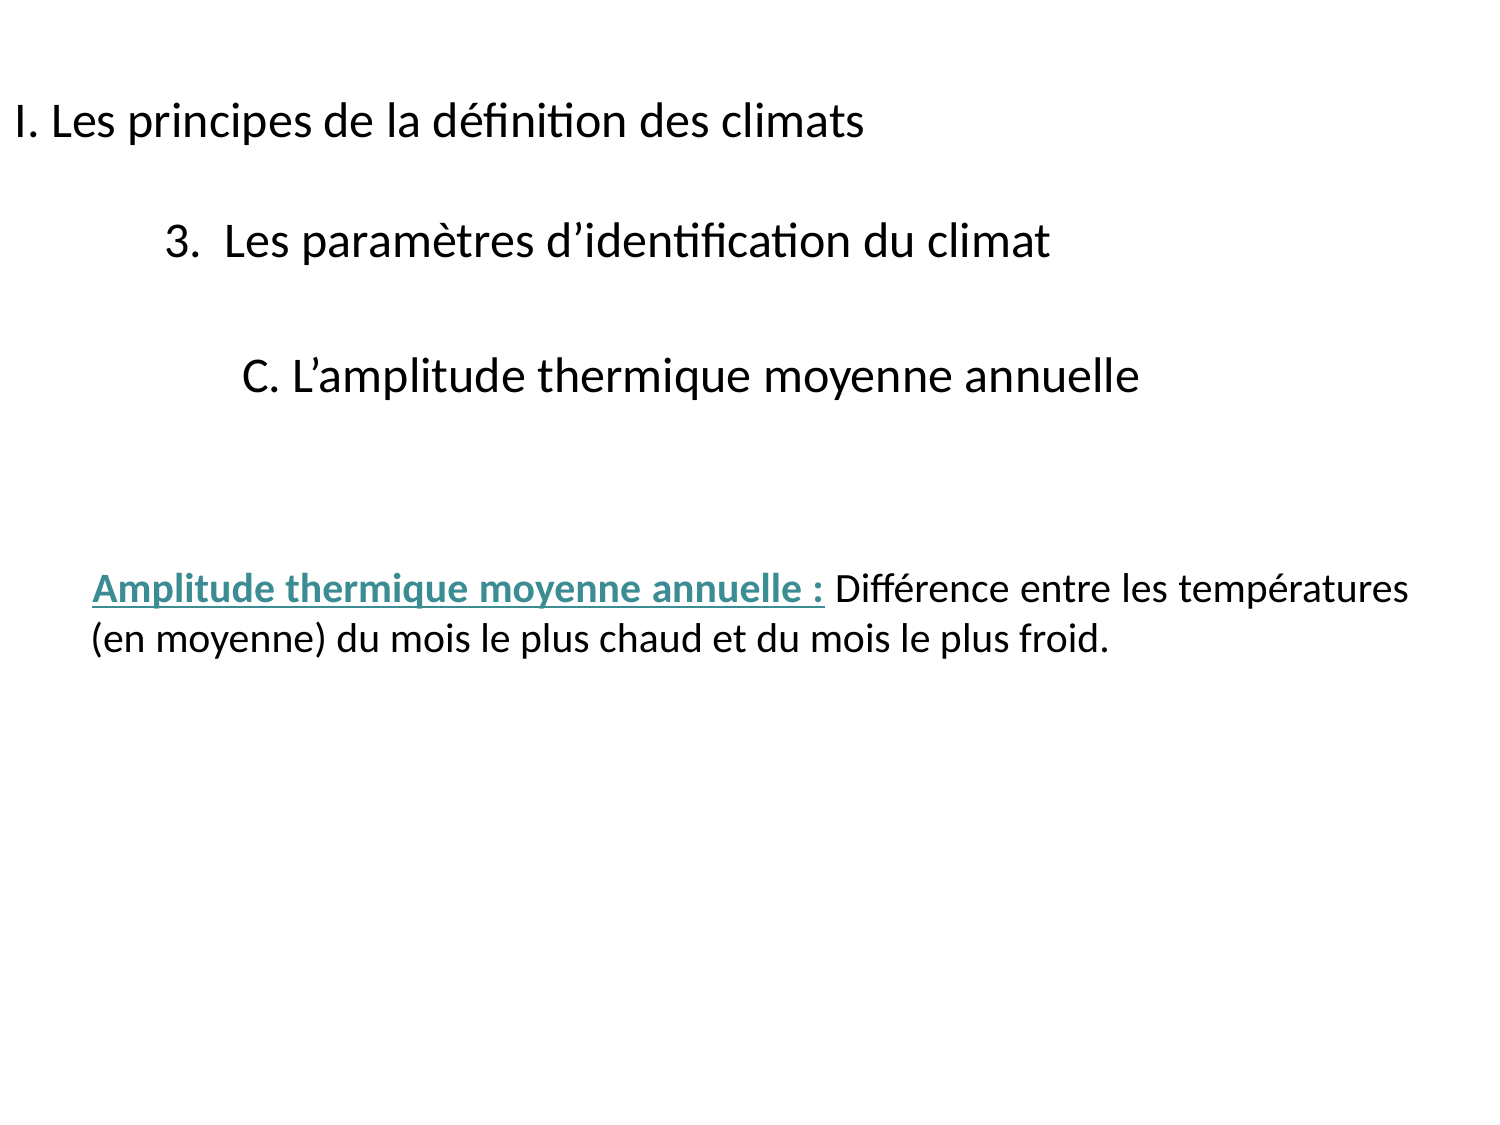

I. Les principes de la définition des climats

	3.  Les paramètres d’identification du climat
C. L’amplitude thermique moyenne annuelle
Amplitude thermique moyenne annuelle : Différence entre les températures (en moyenne) du mois le plus chaud et du mois le plus froid.